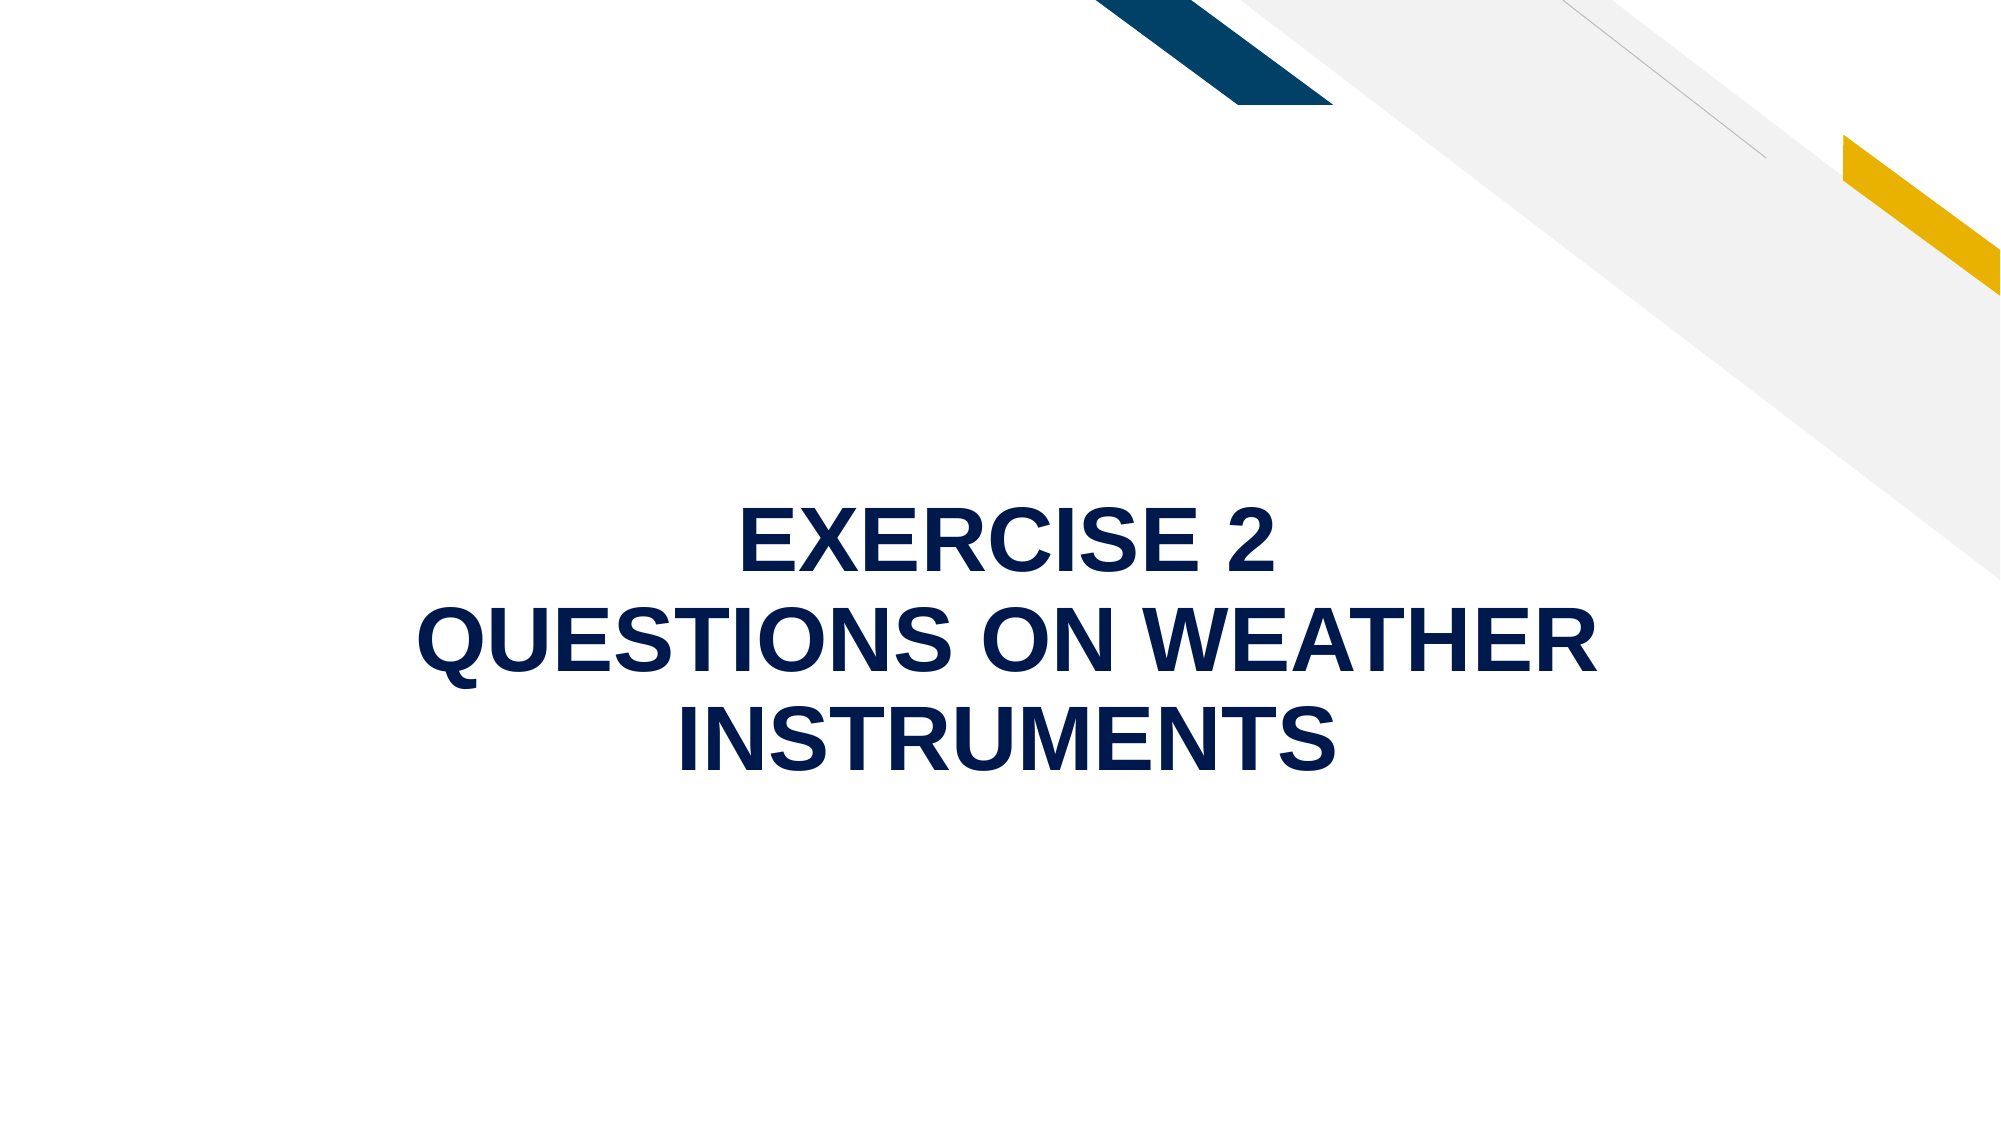

# EXERCISE 2 QUESTIONS ON WEATHER INSTRUMENTS